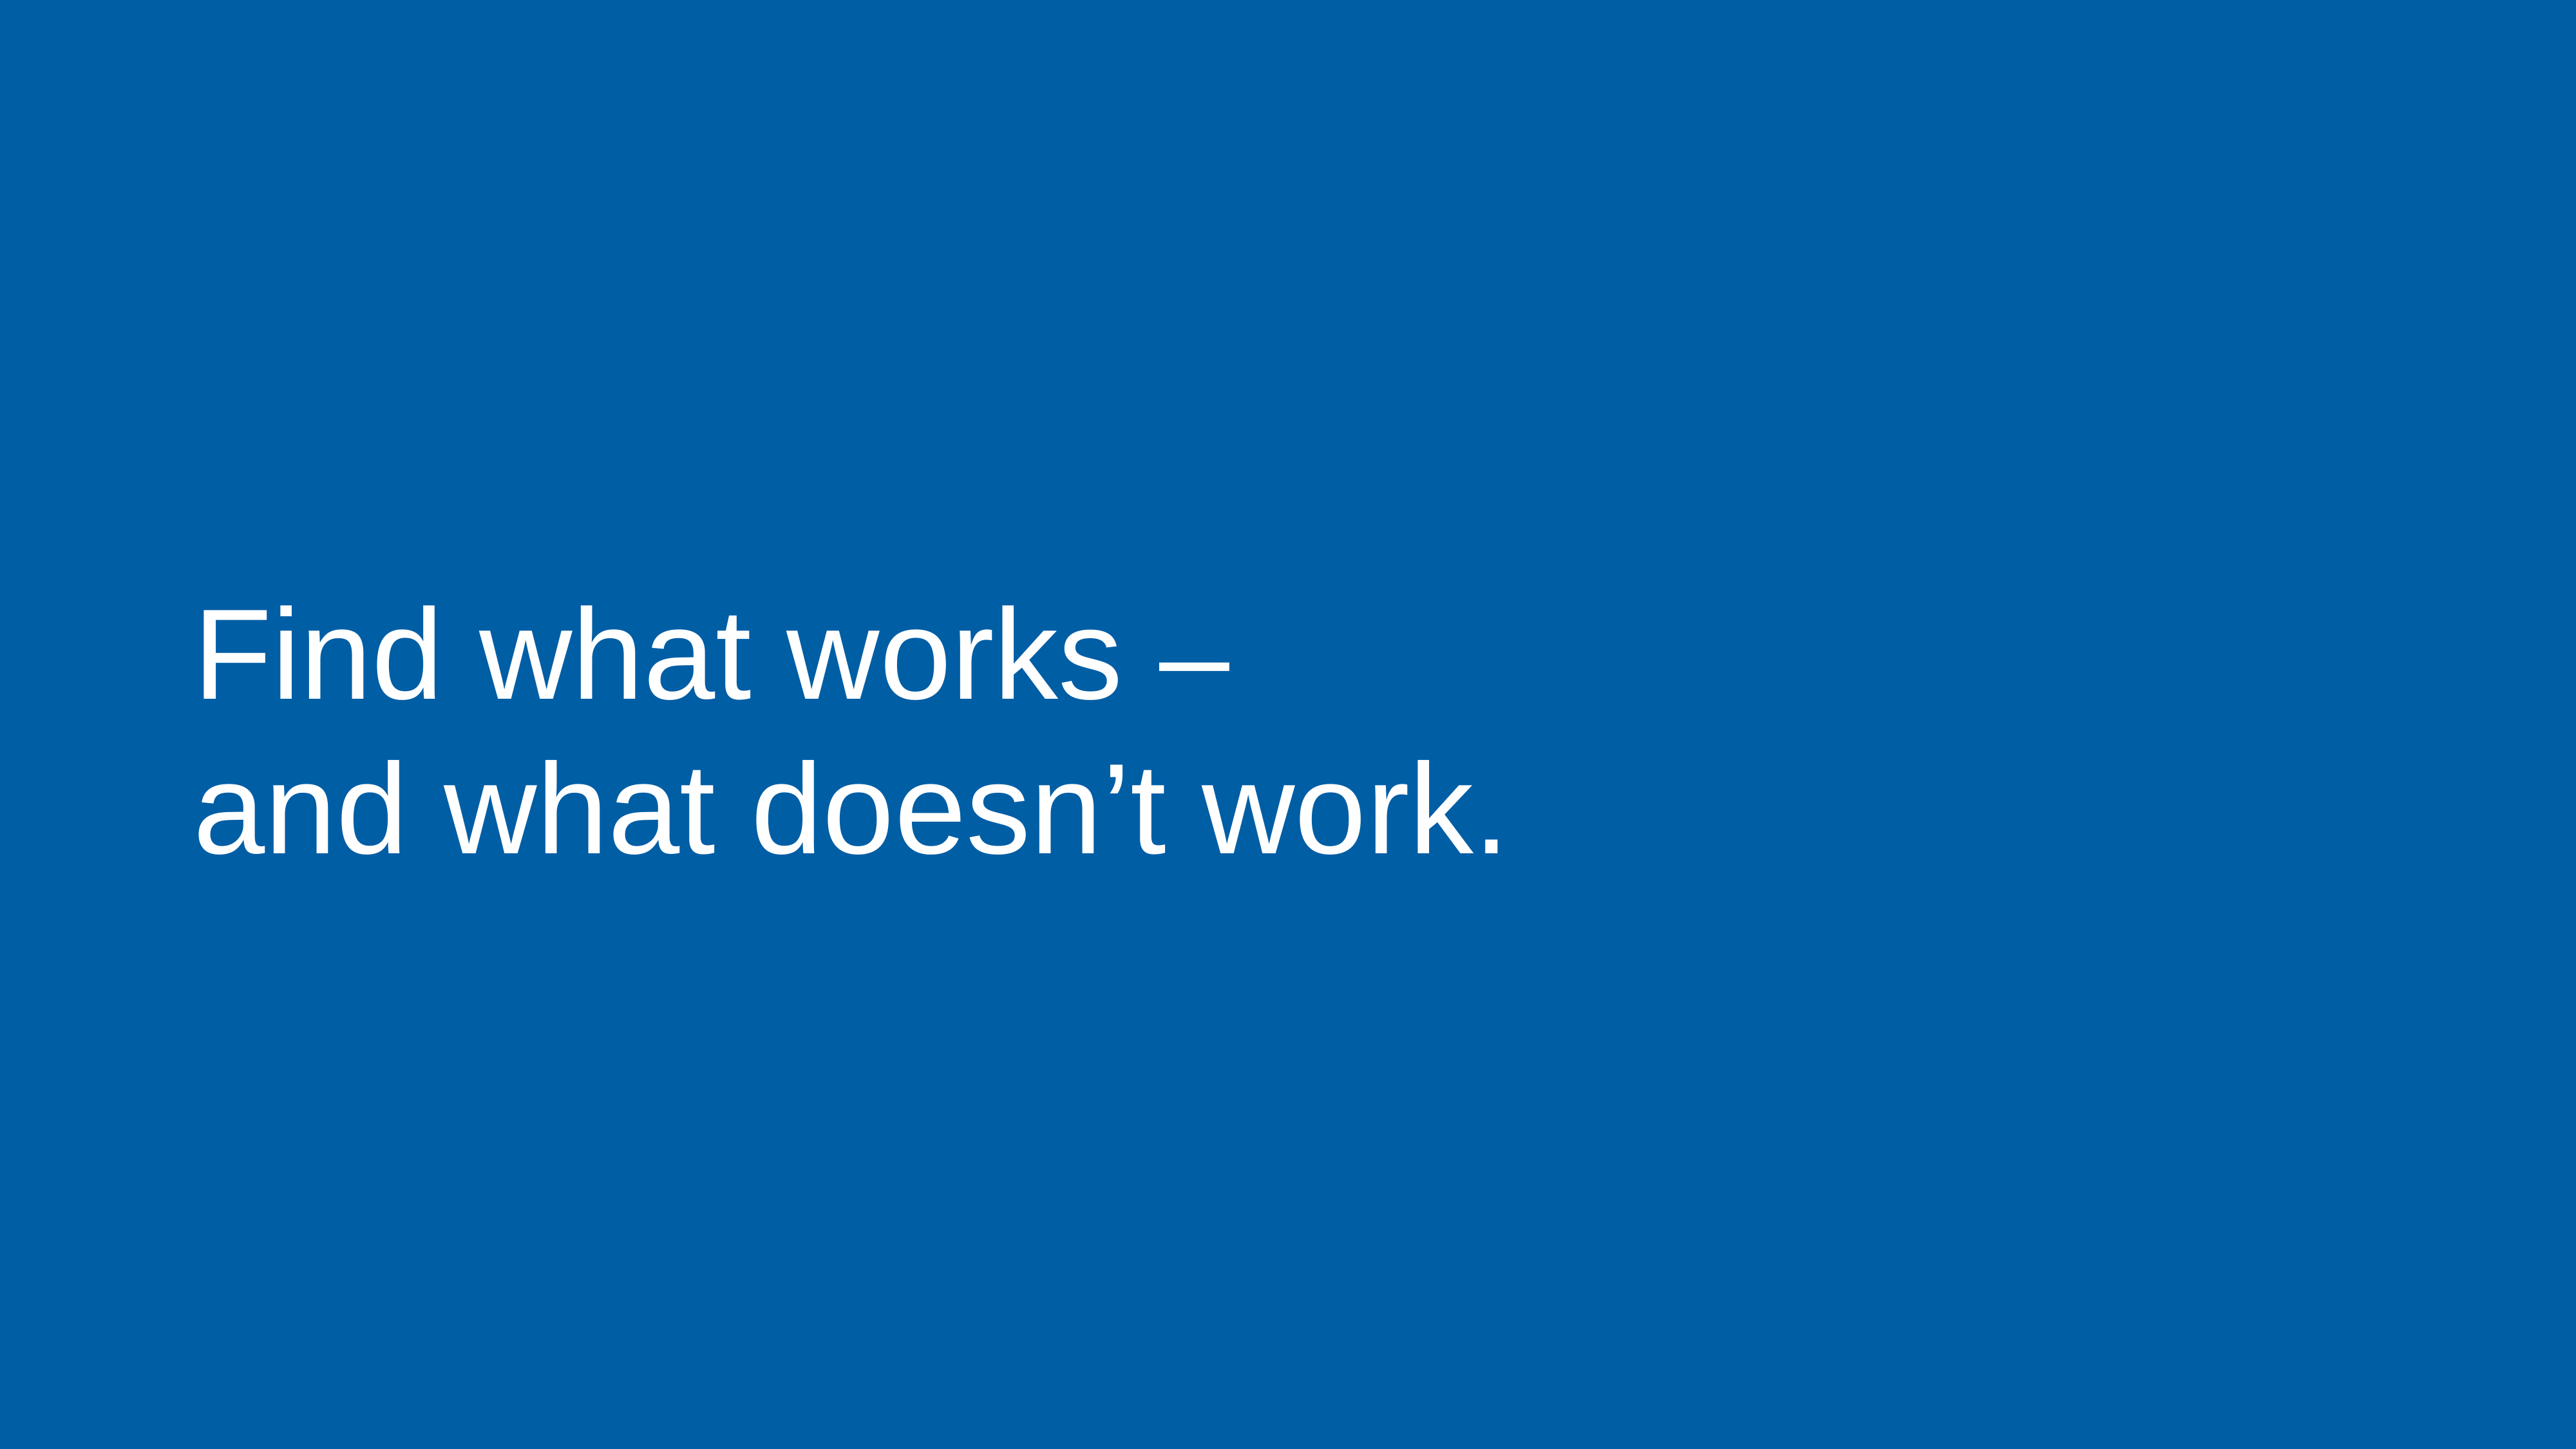

# Find what works –
and what doesn’t work.